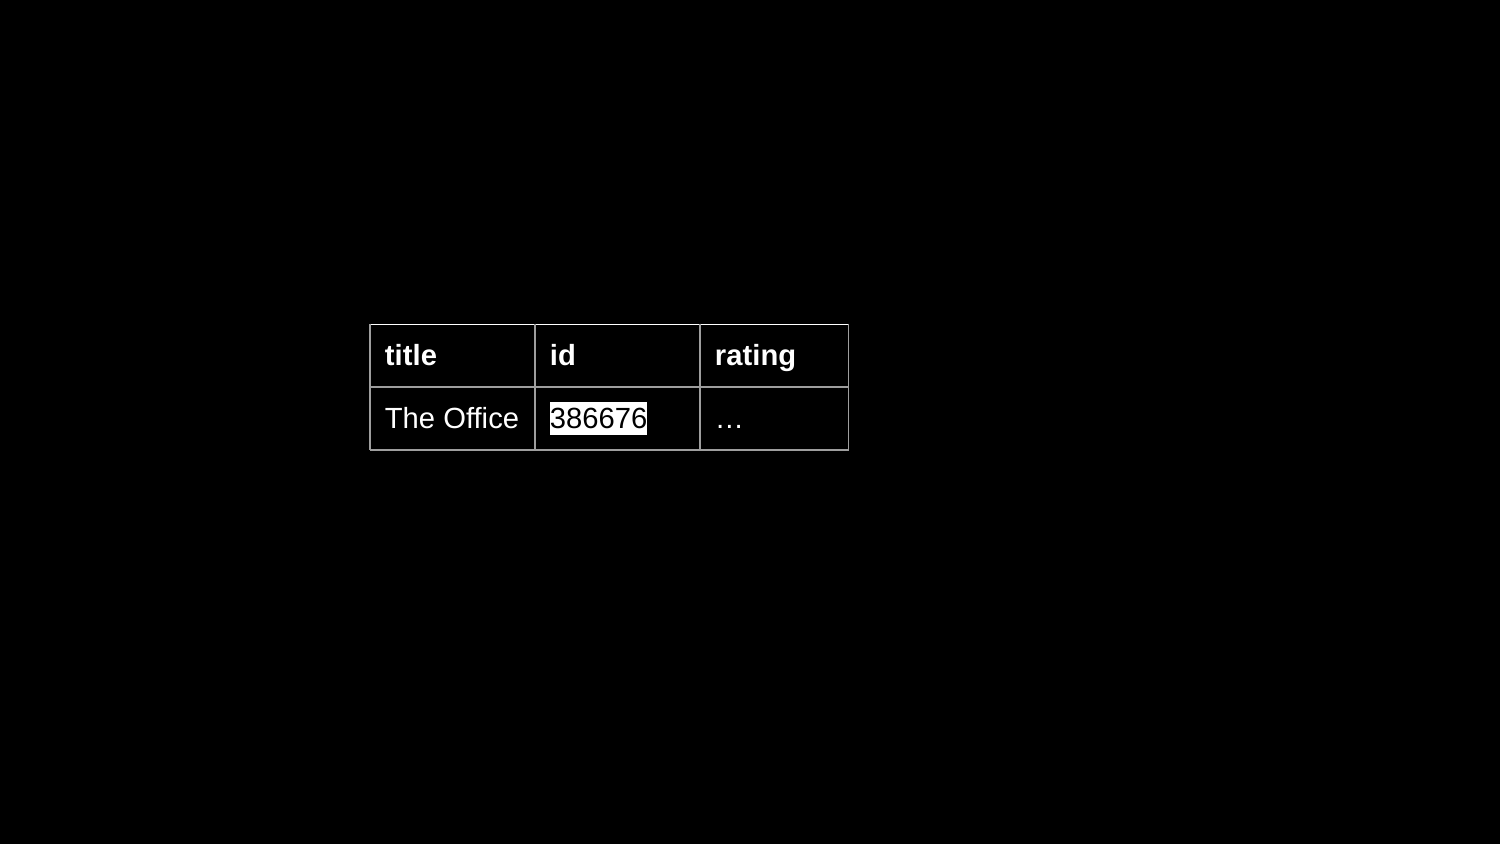

| title | id |
| --- | --- |
| The Office | 386676 |
| rating |
| --- |
| … |